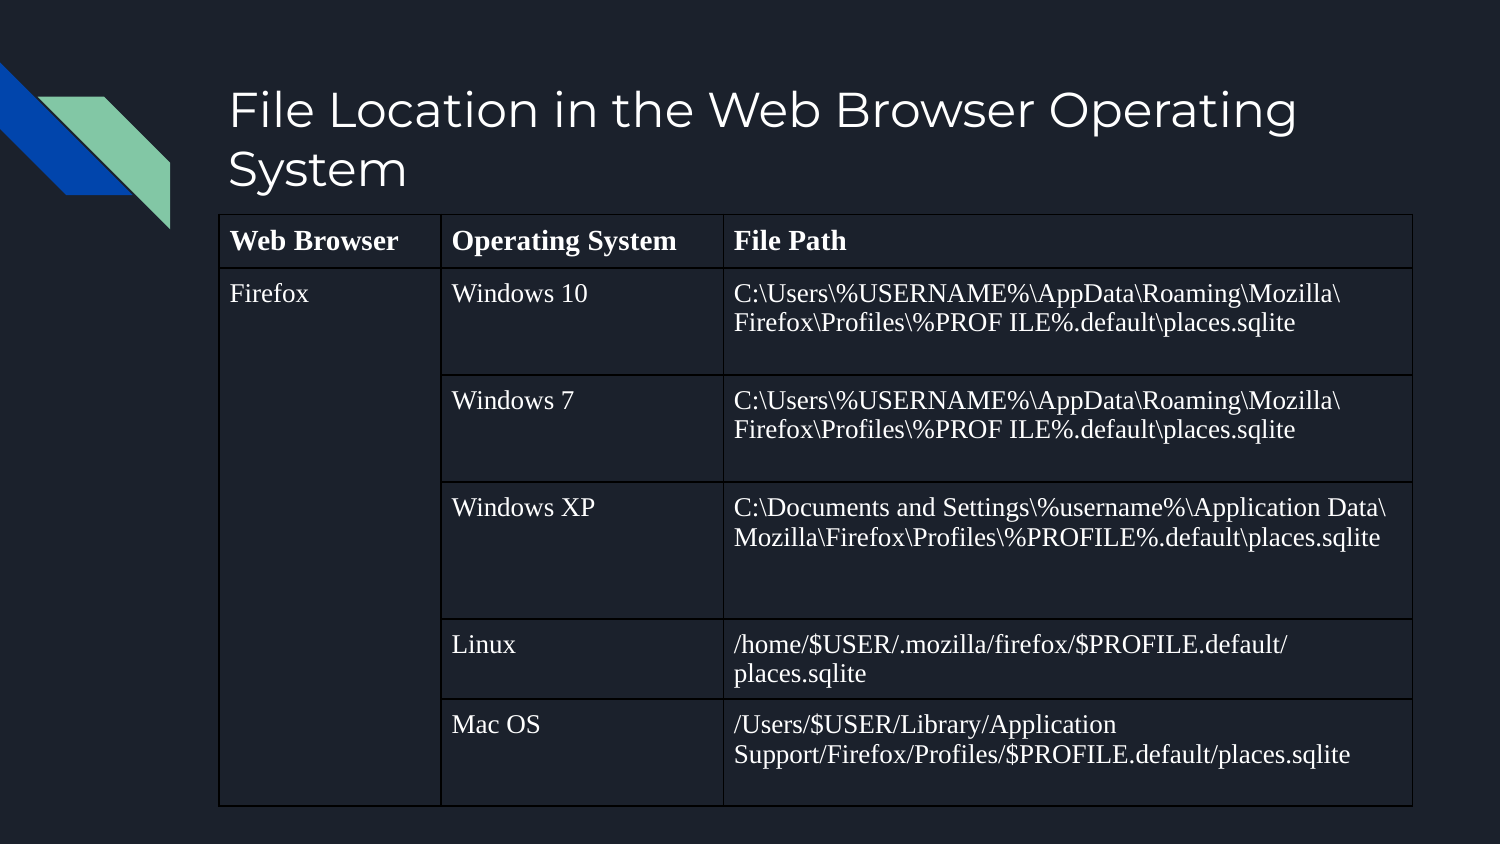

# File Location in the Web Browser Operating System
| Web Browser | Operating System | File Path |
| --- | --- | --- |
| Firefox | Windows 10 | C:\Users\%USERNAME%\AppData\Roaming\Mozilla\Firefox\Profiles\%PROF ILE%.default\places.sqlite |
|  | Windows 7 | C:\Users\%USERNAME%\AppData\Roaming\Mozilla\Firefox\Profiles\%PROF ILE%.default\places.sqlite |
|  | Windows XP | C:\Documents and Settings\%username%\Application Data\Mozilla\Firefox\Profiles\%PROFILE%.default\places.sqlite |
|  | Linux | /home/$USER/.mozilla/firefox/$PROFILE.default/places.sqlite |
|  | Mac OS | /Users/$USER/Library/Application Support/Firefox/Profiles/$PROFILE.default/places.sqlite |